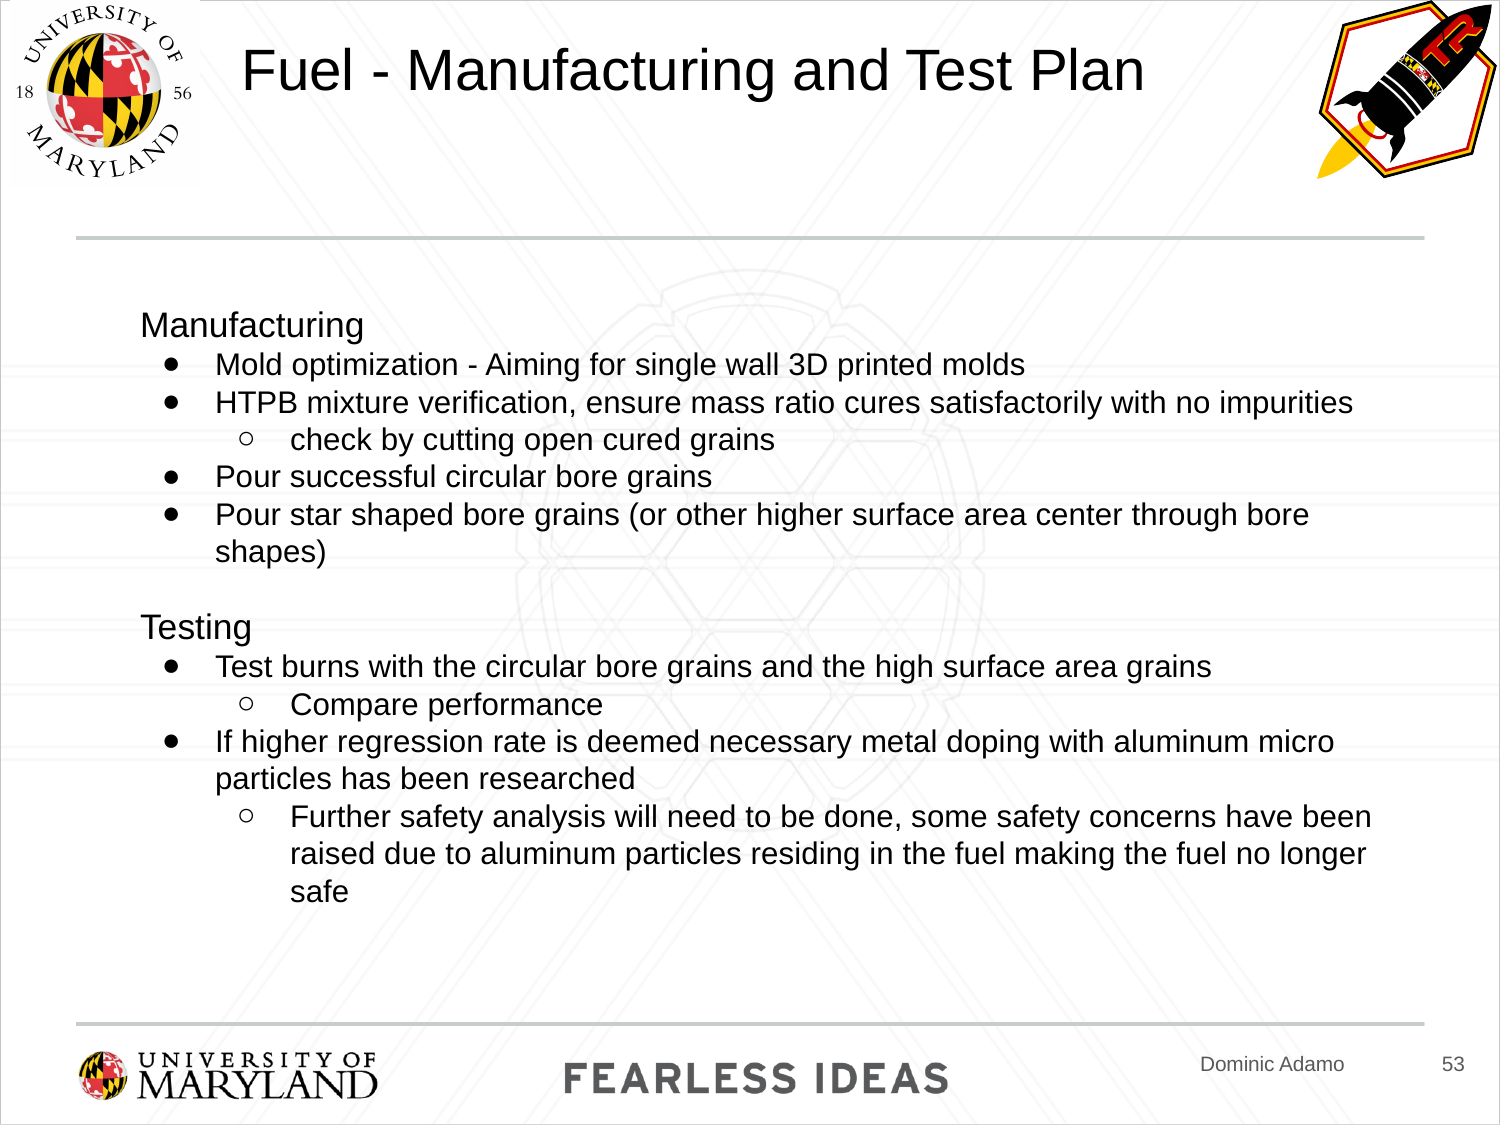

# Fuel - Manufacturing and Test Plan
Manufacturing
Mold optimization - Aiming for single wall 3D printed molds
HTPB mixture verification, ensure mass ratio cures satisfactorily with no impurities
check by cutting open cured grains
Pour successful circular bore grains
Pour star shaped bore grains (or other higher surface area center through bore shapes)

Testing
Test burns with the circular bore grains and the high surface area grains
Compare performance
If higher regression rate is deemed necessary metal doping with aluminum micro particles has been researched
Further safety analysis will need to be done, some safety concerns have been raised due to aluminum particles residing in the fuel making the fuel no longer safe

53
Dominic Adamo